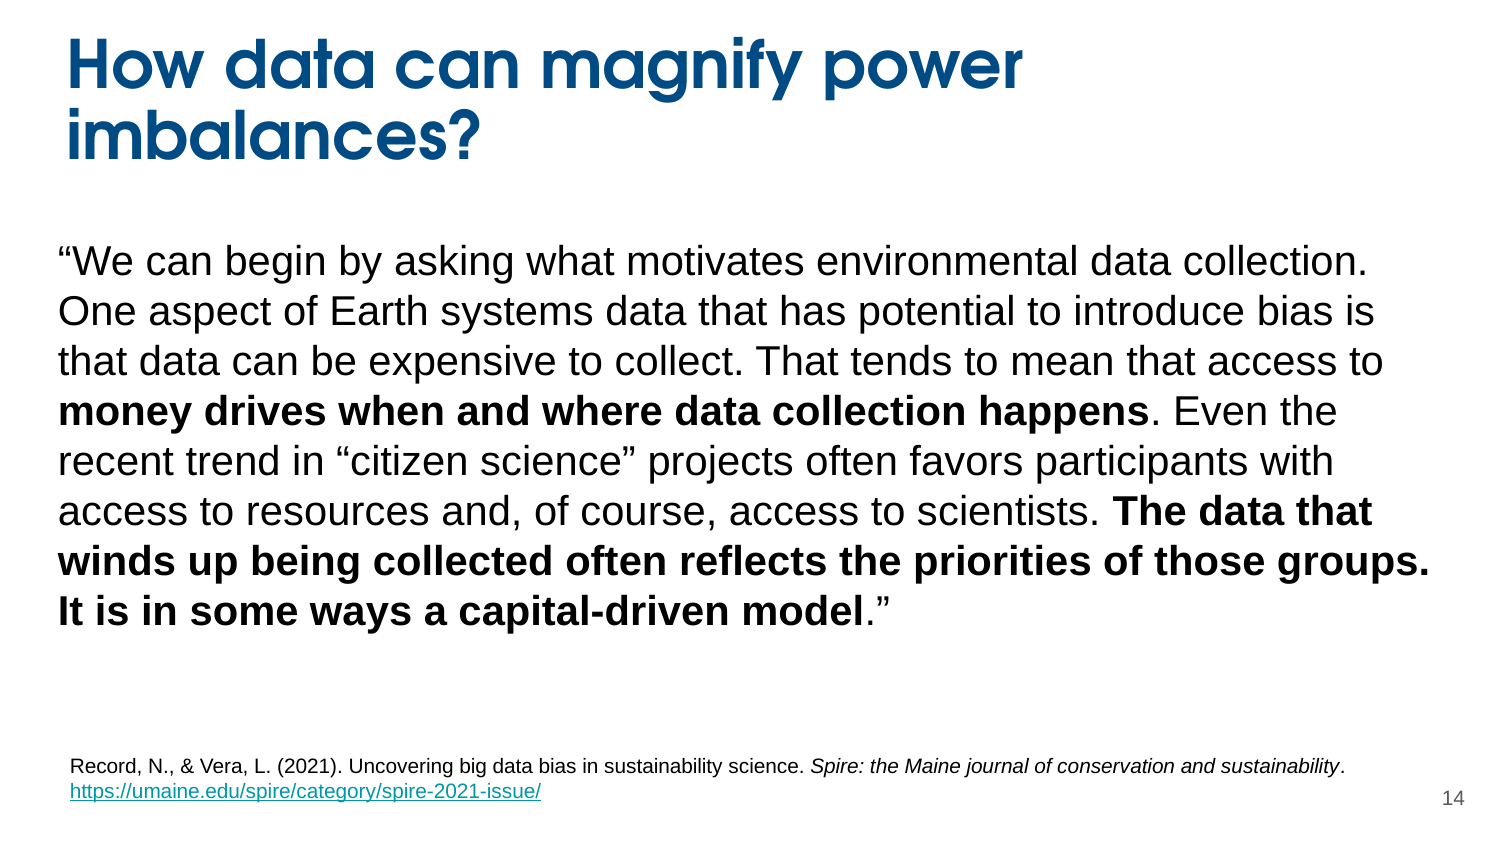

How data can magnify power imbalances?
#

“We can begin by asking what motivates environmental data collection. One aspect of Earth systems data that has potential to introduce bias is that data can be expensive to collect. That tends to mean that access to money drives when and where data collection happens. Even the recent trend in “citizen science” projects often favors participants with access to resources and, of course, access to scientists. The data that winds up being collected often reflects the priorities of those groups. It is in some ways a capital-driven model.”
Record, N., & Vera, L. (2021). Uncovering big data bias in sustainability science. Spire: the Maine journal of conservation and sustainability. https://umaine.edu/spire/category/spire-2021-issue/
14